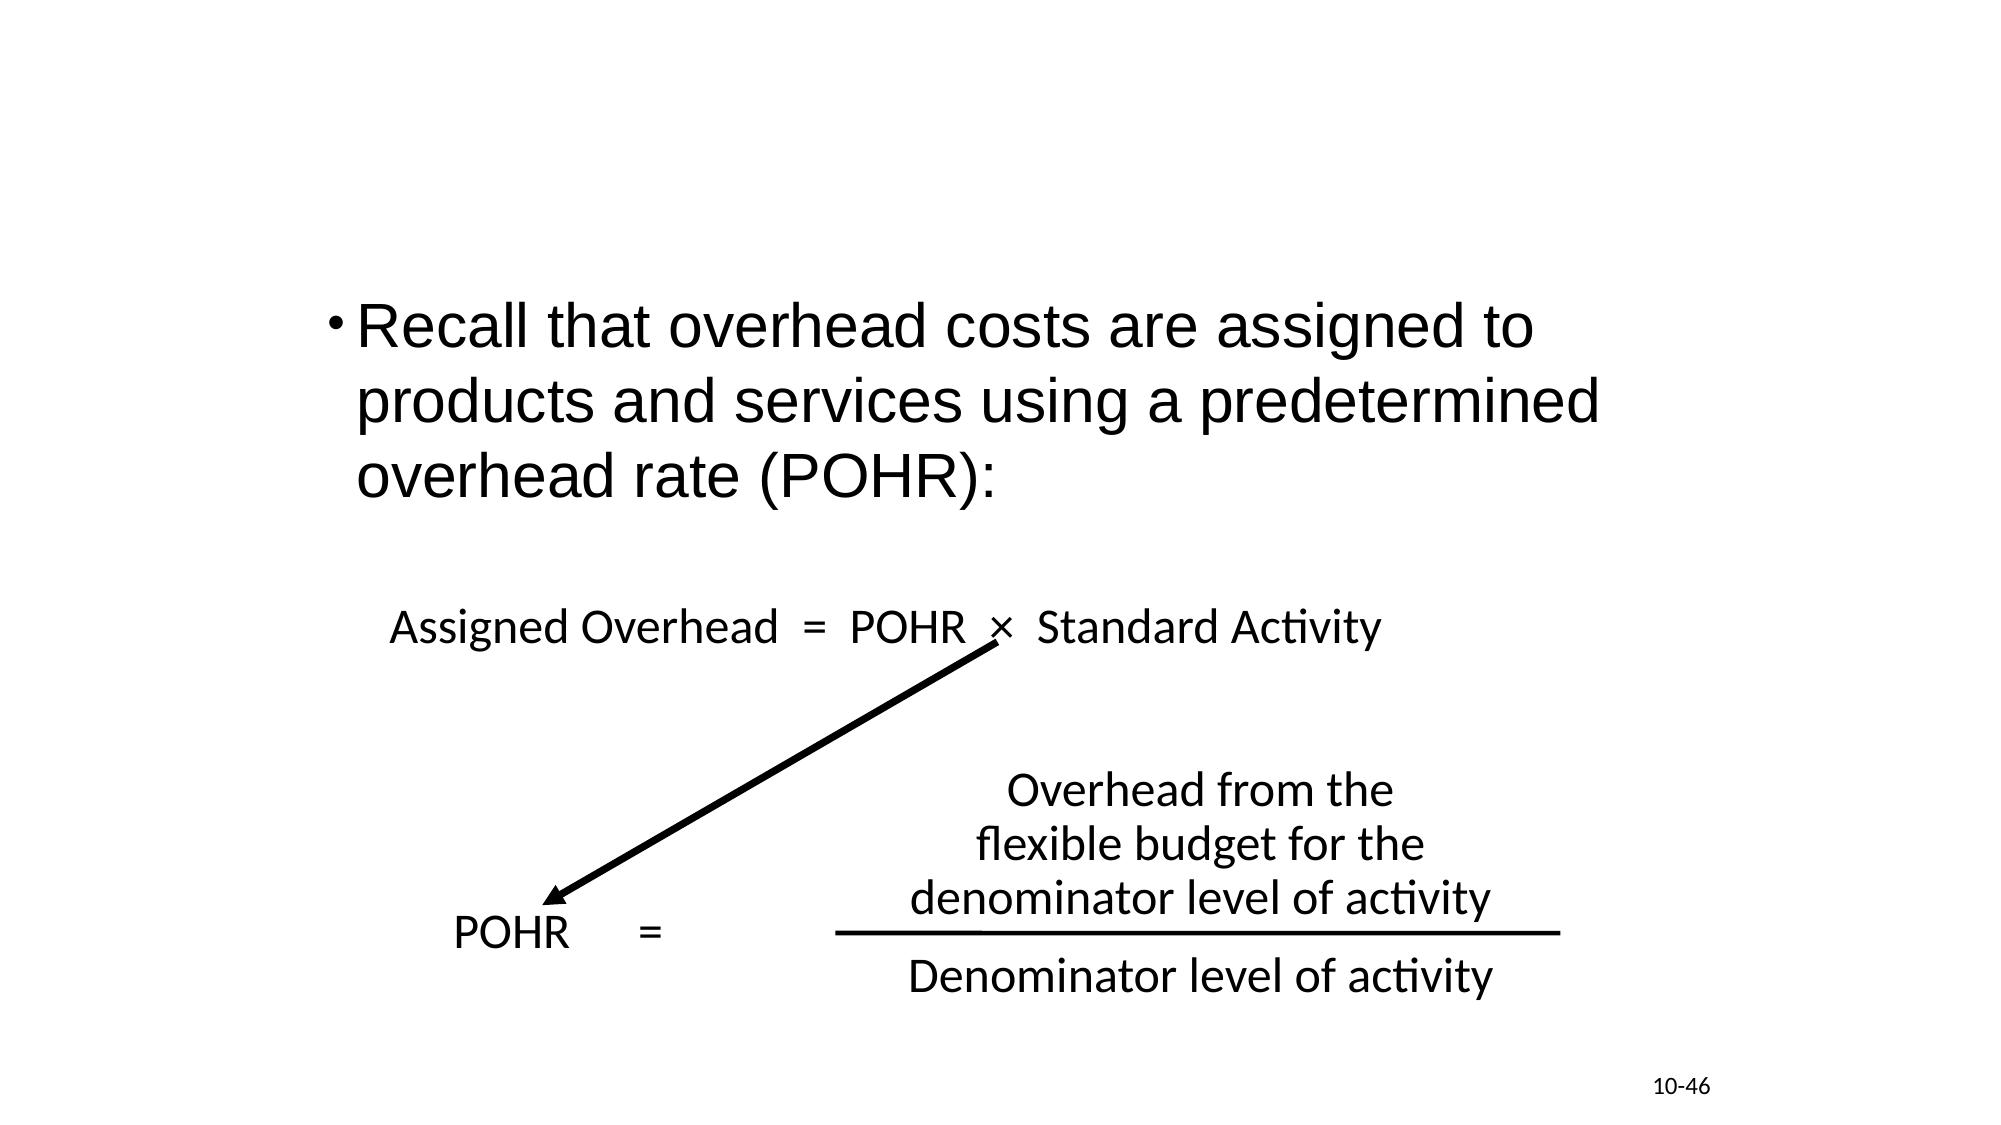

# Overhead Rates and Fixed Overhead Analysis
Recall that overhead costs are assigned to products and services using a predetermined overhead rate (POHR):
Assigned Overhead  =  POHR  ×  Standard Activity

Overhead from the
flexible budget for the
denominator level of activity
POHR      =

Denominator level of activity
10-46